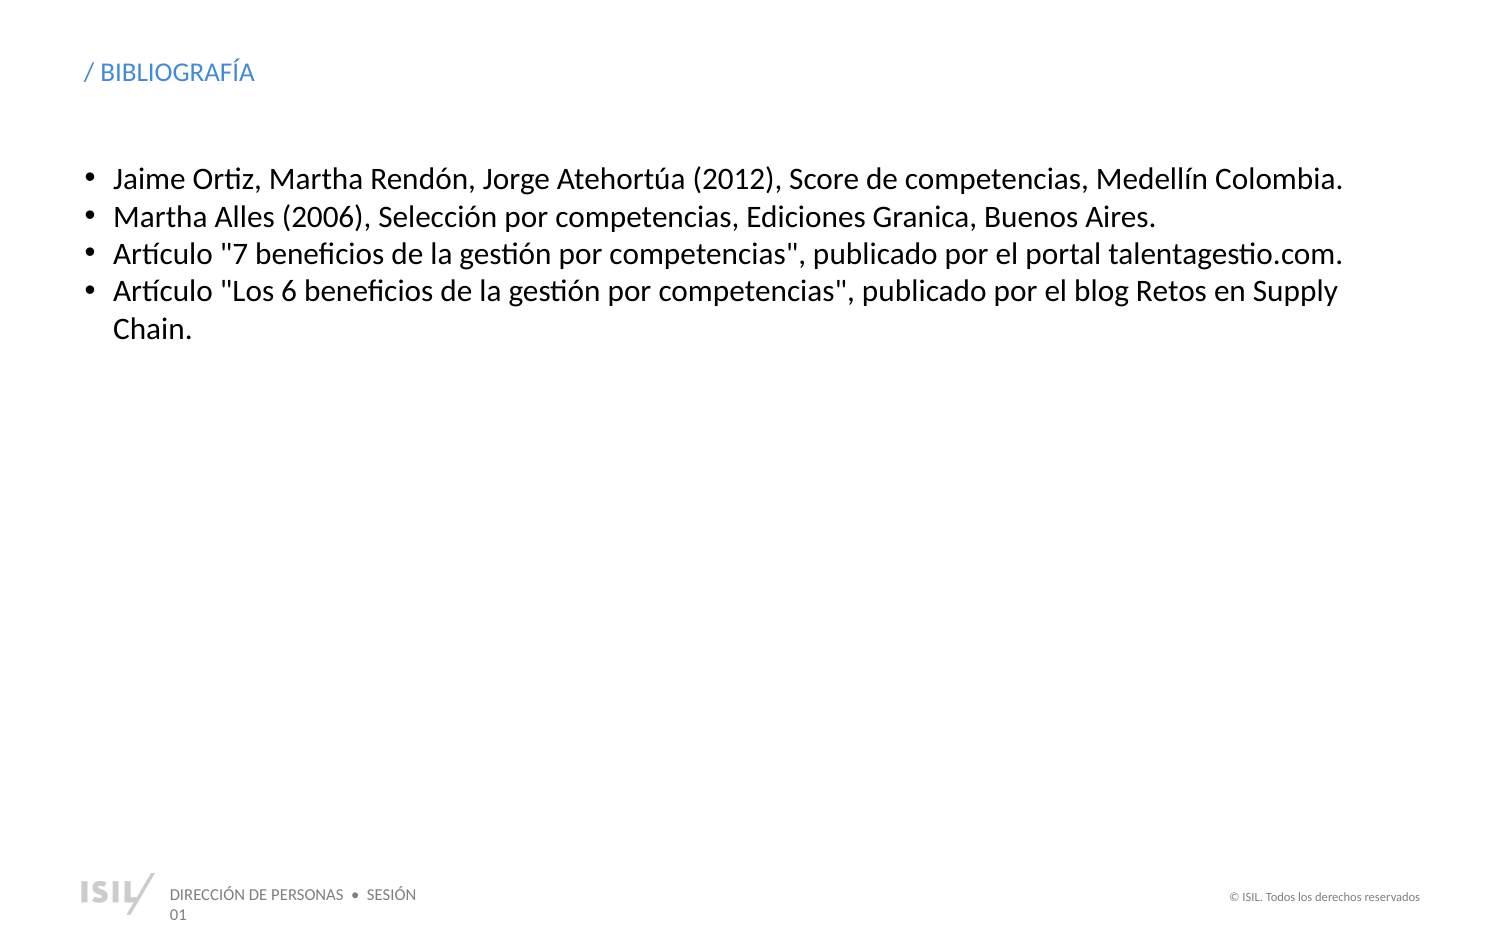

/ BIBLIOGRAFÍA
Jaime Ortiz, Martha Rendón, Jorge Atehortúa (2012), Score de competencias, Medellín Colombia.
Martha Alles (2006), Selección por competencias, Ediciones Granica, Buenos Aires.
Artículo "7 beneficios de la gestión por competencias", publicado por el portal talentagestio.com.
Artículo "Los 6 beneficios de la gestión por competencias", publicado por el blog Retos en Supply Chain.